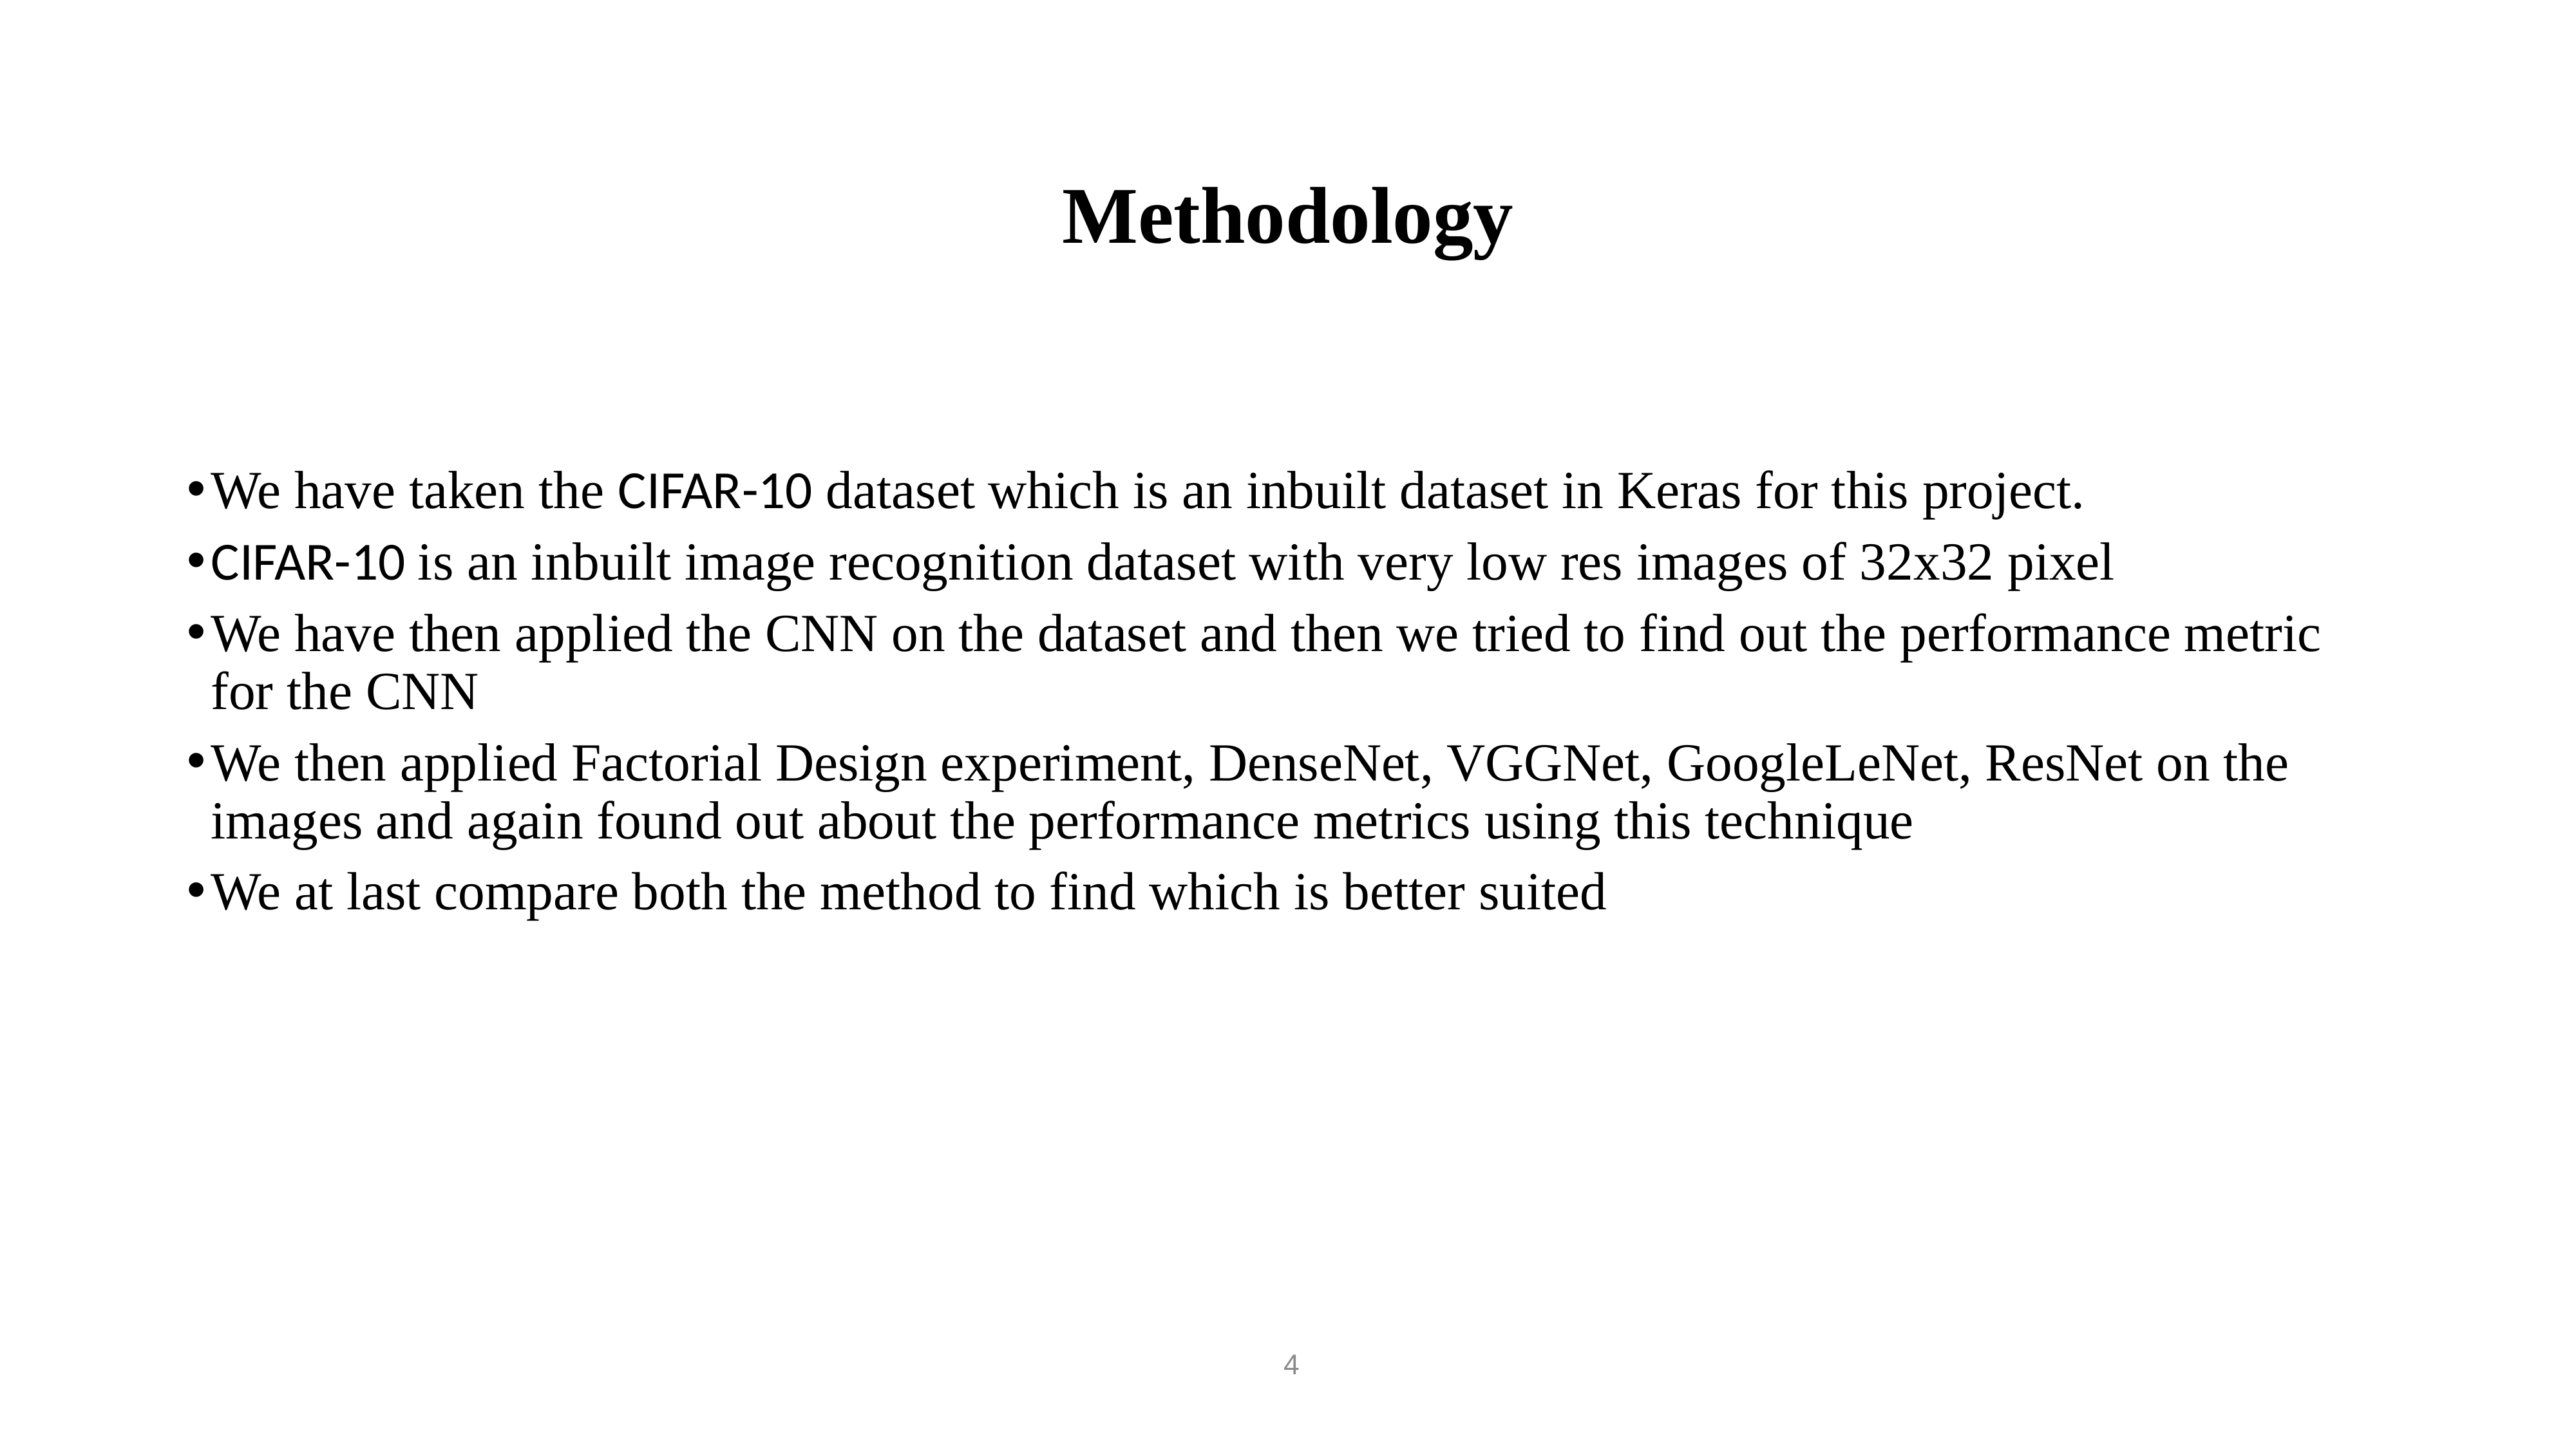

# Methodology
We have taken the CIFAR-10 dataset which is an inbuilt dataset in Keras for this project.
CIFAR-10 is an inbuilt image recognition dataset with very low res images of 32x32 pixel
We have then applied the CNN on the dataset and then we tried to find out the performance metric for the CNN
We then applied Factorial Design experiment, DenseNet, VGGNet, GoogleLeNet, ResNet on the images and again found out about the performance metrics using this technique
We at last compare both the method to find which is better suited
4